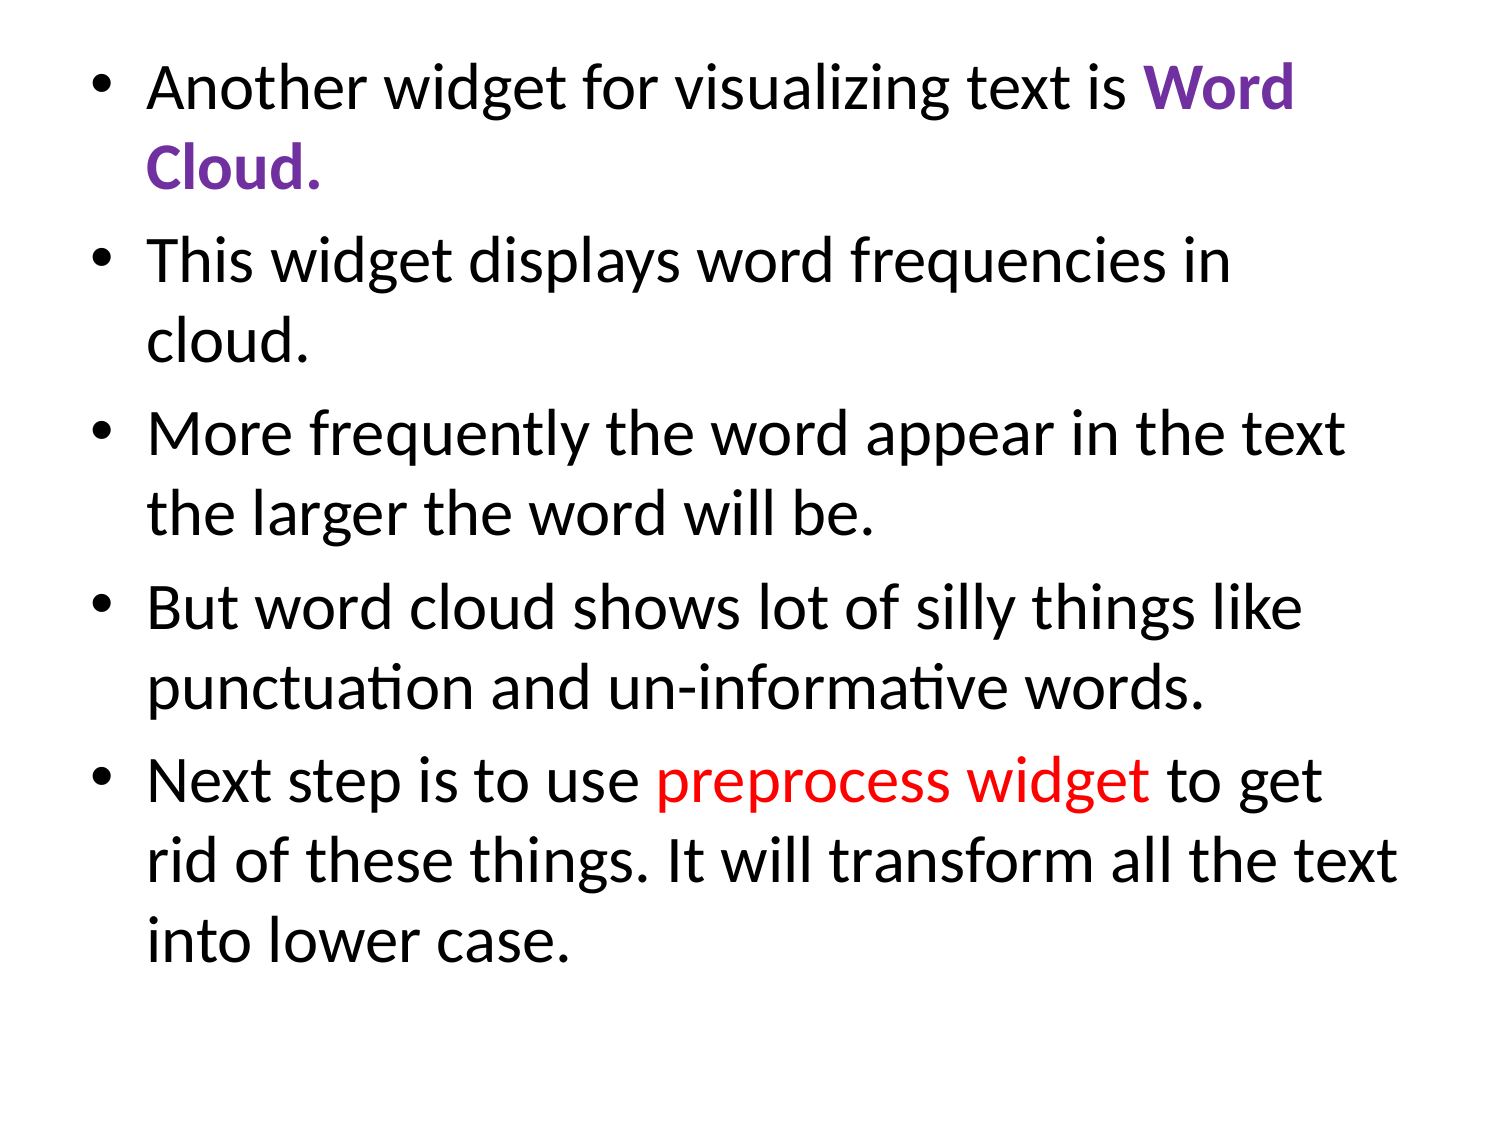

Another widget for visualizing text is Word Cloud.
This widget displays word frequencies in cloud.
More frequently the word appear in the text the larger the word will be.
But word cloud shows lot of silly things like punctuation and un-informative words.
Next step is to use preprocess widget to get rid of these things. It will transform all the text into lower case.